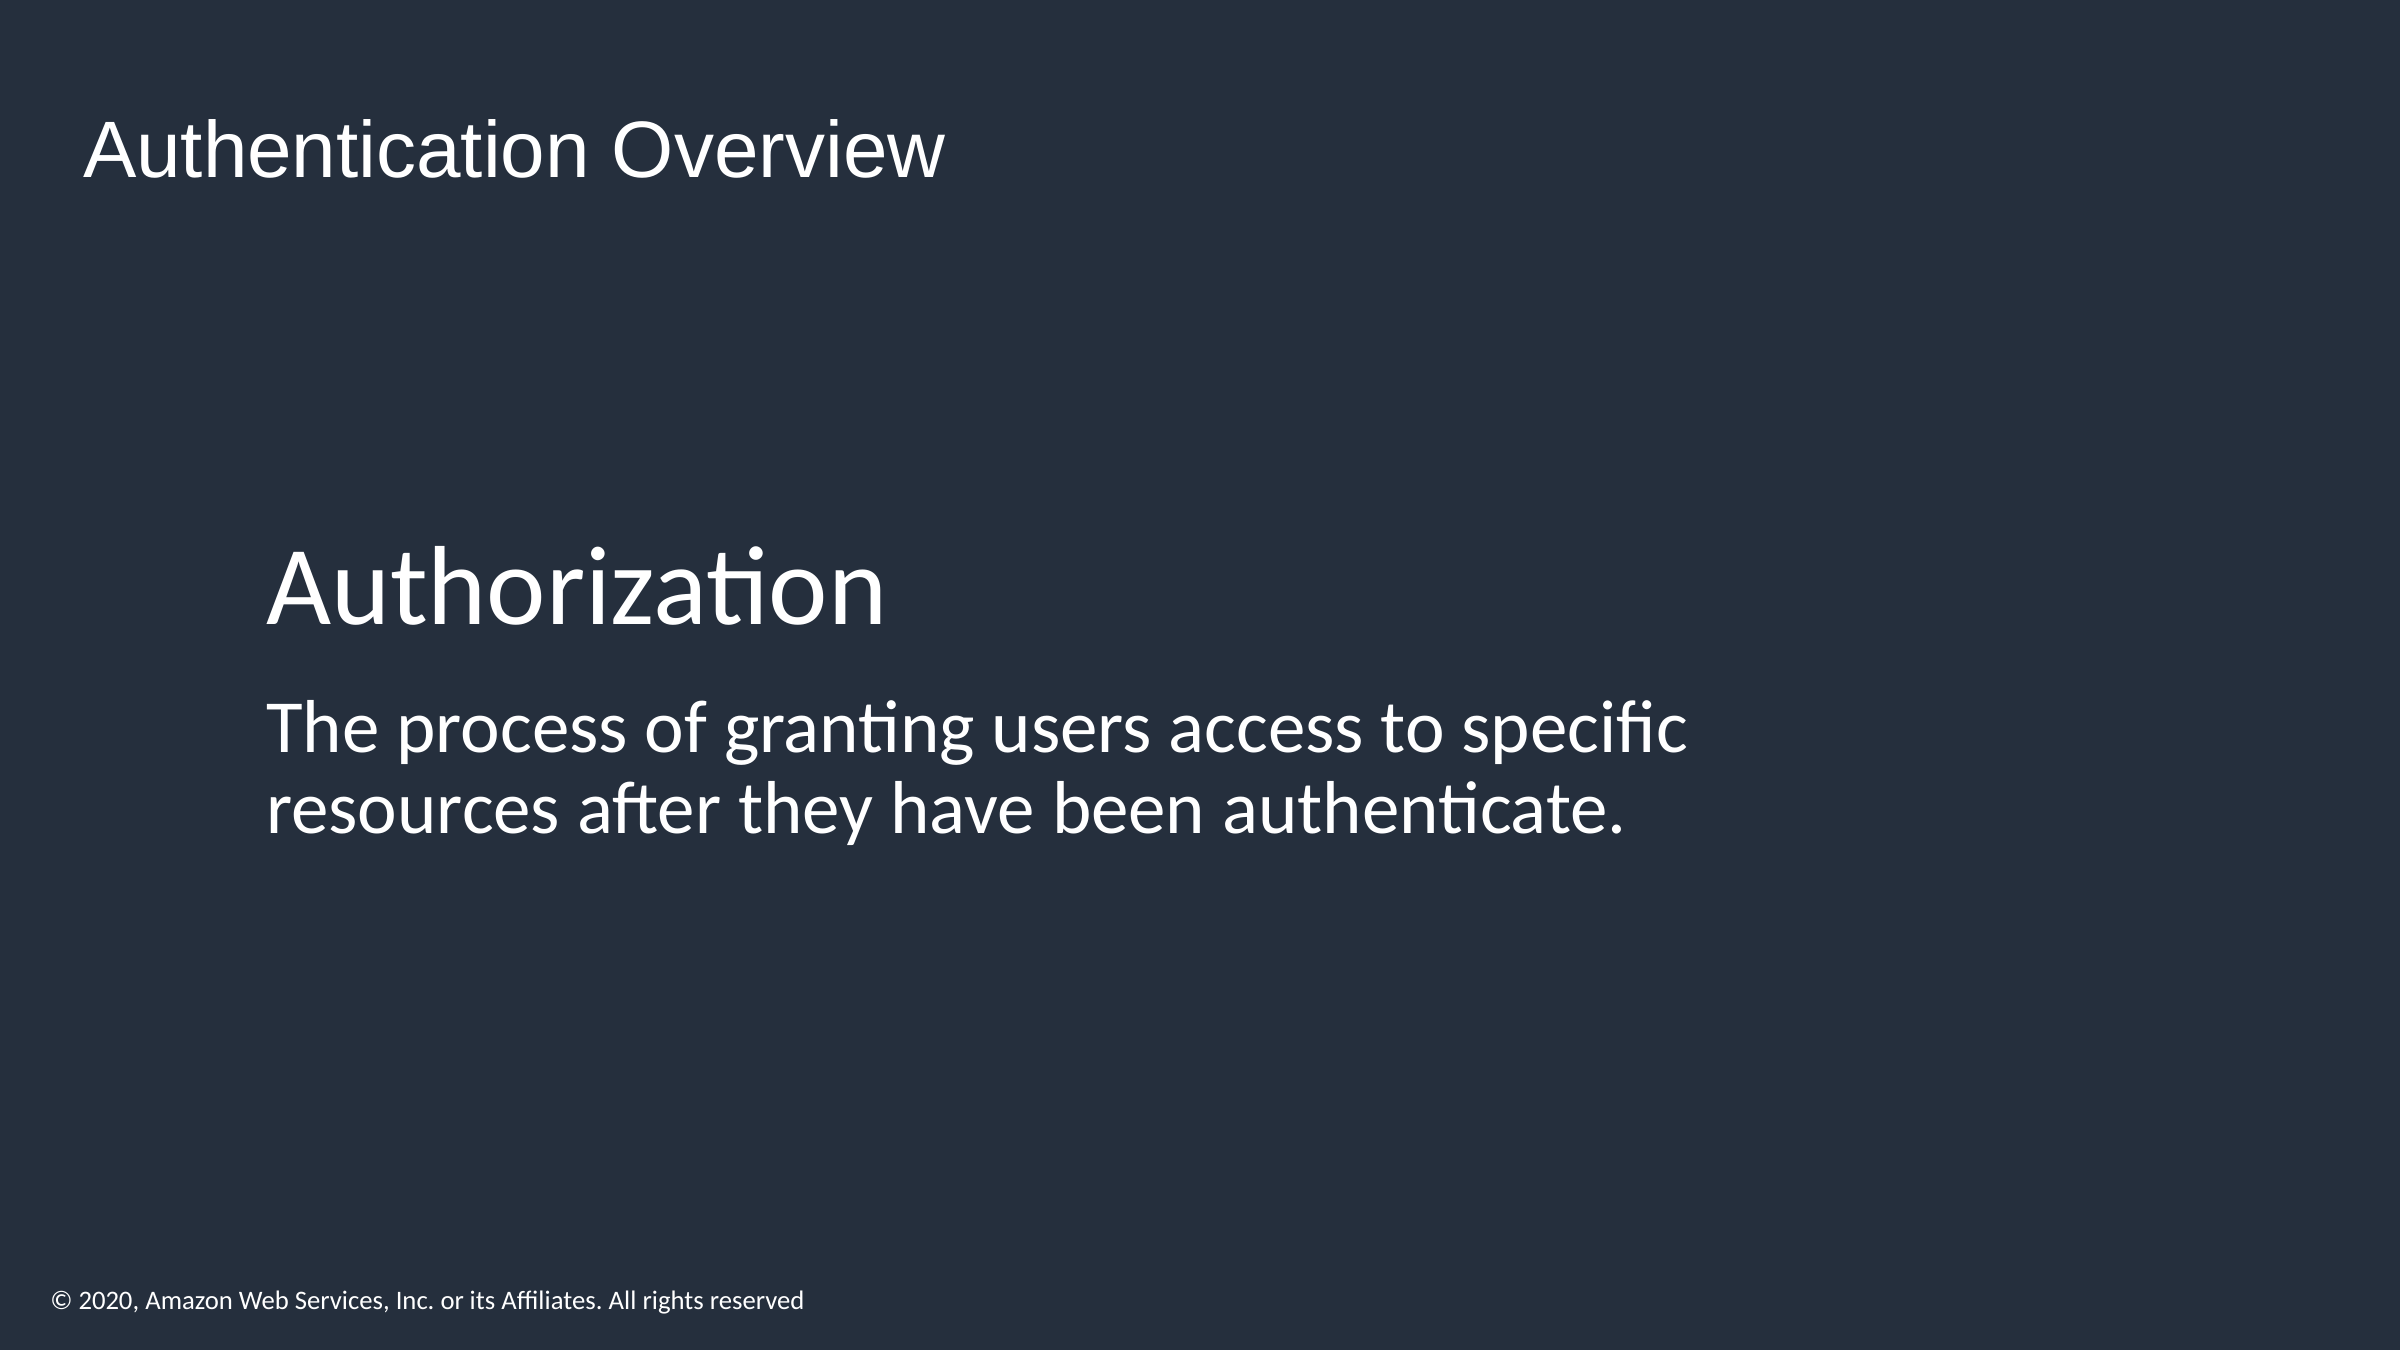

# Authentication Overview
Authorization
The process of granting users access to specific resources after they have been authenticate.